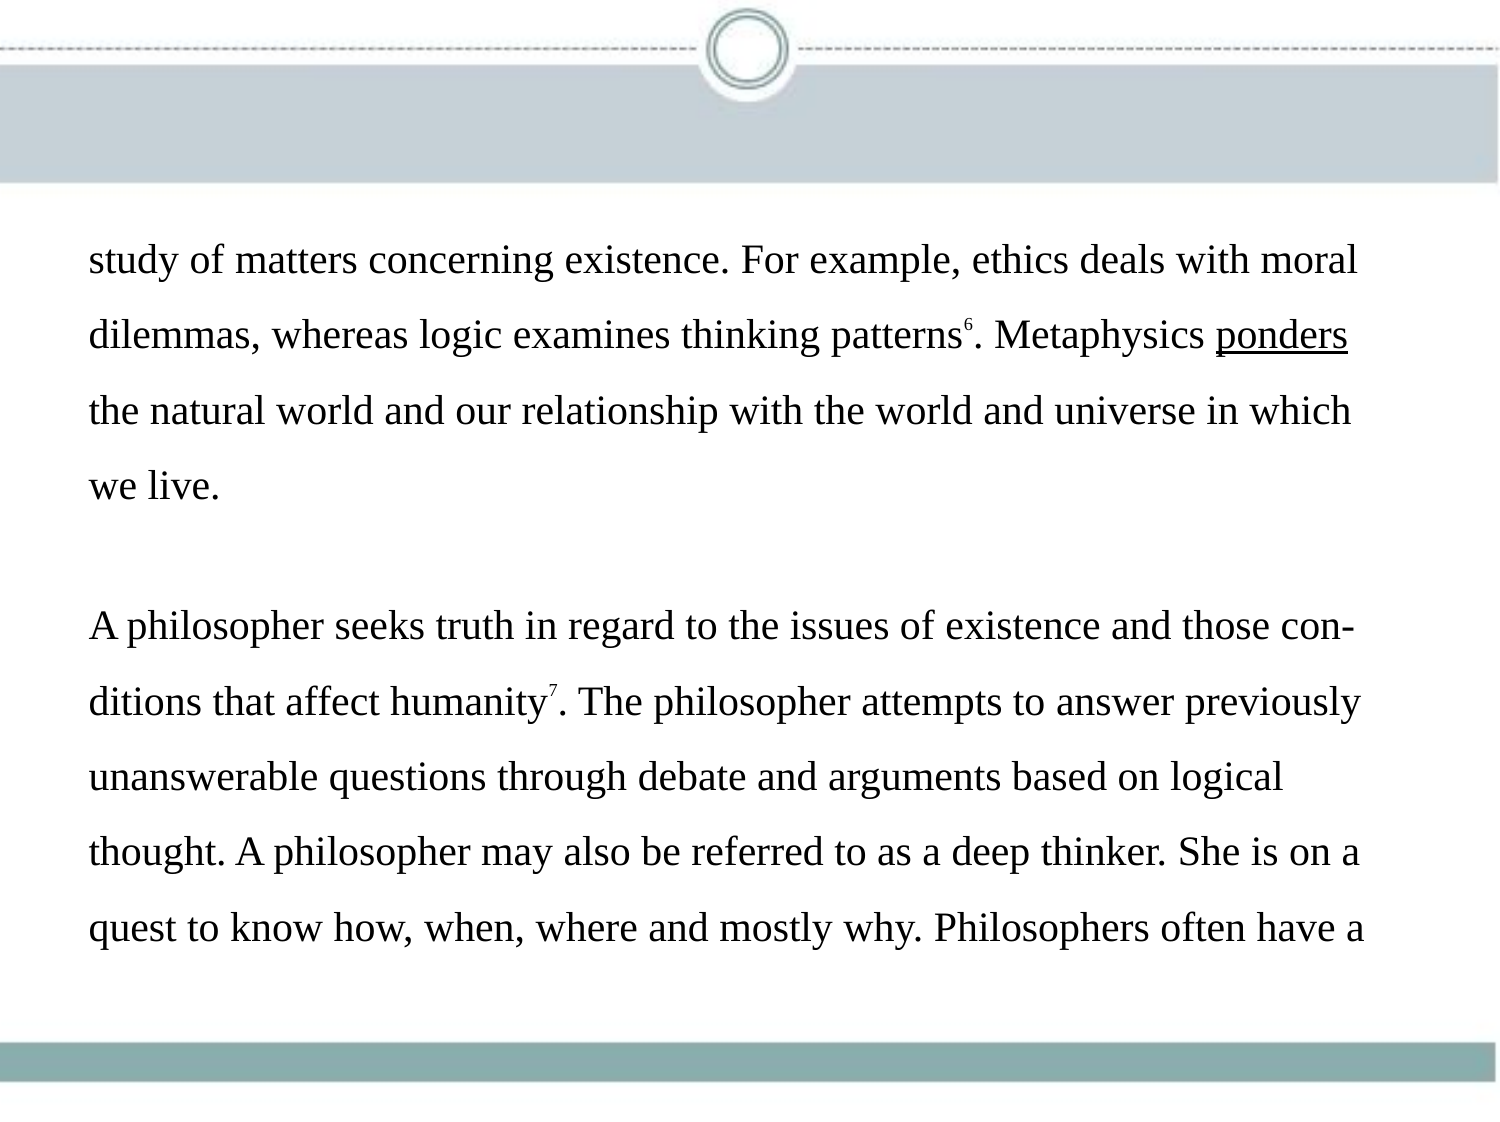

study of matters concerning existence. For example, ethics deals with moral
dilemmas, whereas logic examines thinking patterns6. Metaphysics ponders
the natural world and our relationship with the world and universe in which
we live.
A philosopher seeks truth in regard to the issues of existence and those con-
ditions that affect humanity7. The philosopher attempts to answer previously
unanswerable questions through debate and arguments based on logical
thought. A philosopher may also be referred to as a deep thinker. She is on a
quest to know how, when, where and mostly why. Philosophers often have a